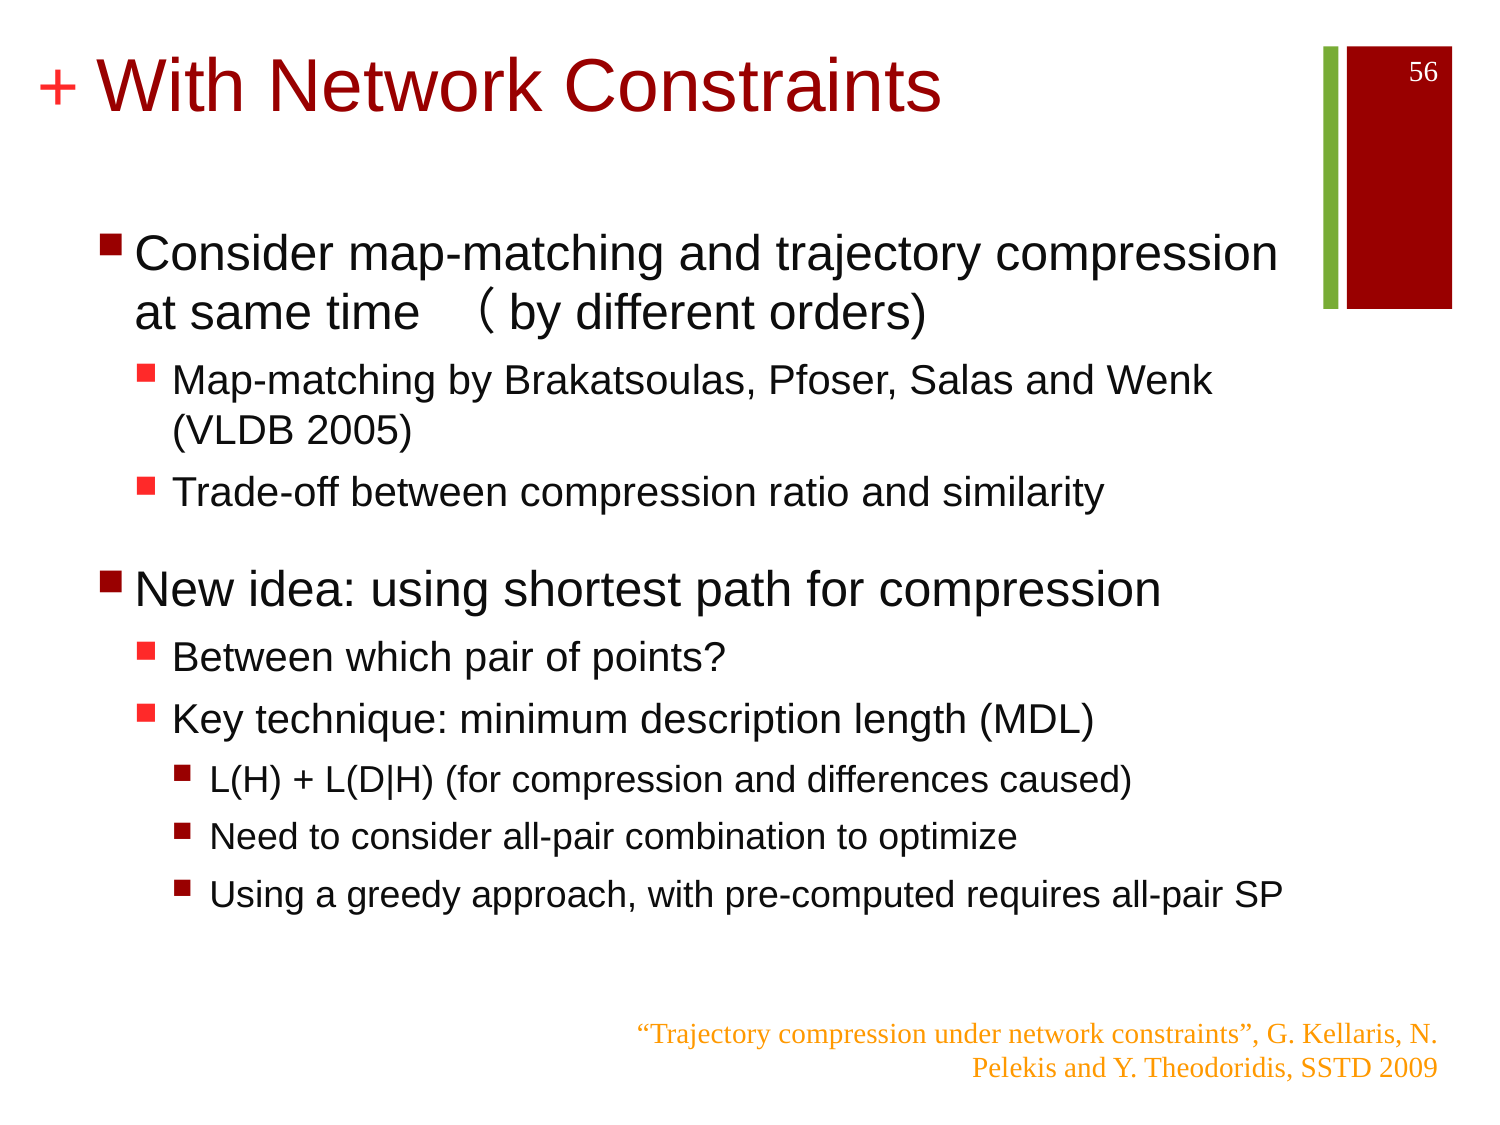

# With Network Constraints
56
Consider map-matching and trajectory compression at same time （by different orders)
Map-matching by Brakatsoulas, Pfoser, Salas and Wenk (VLDB 2005)
Trade-off between compression ratio and similarity
New idea: using shortest path for compression
Between which pair of points?
Key technique: minimum description length (MDL)
L(H) + L(D|H) (for compression and differences caused)
Need to consider all-pair combination to optimize
Using a greedy approach, with pre-computed requires all-pair SP
“Trajectory compression under network constraints”, G. Kellaris, N. Pelekis and Y. Theodoridis, SSTD 2009